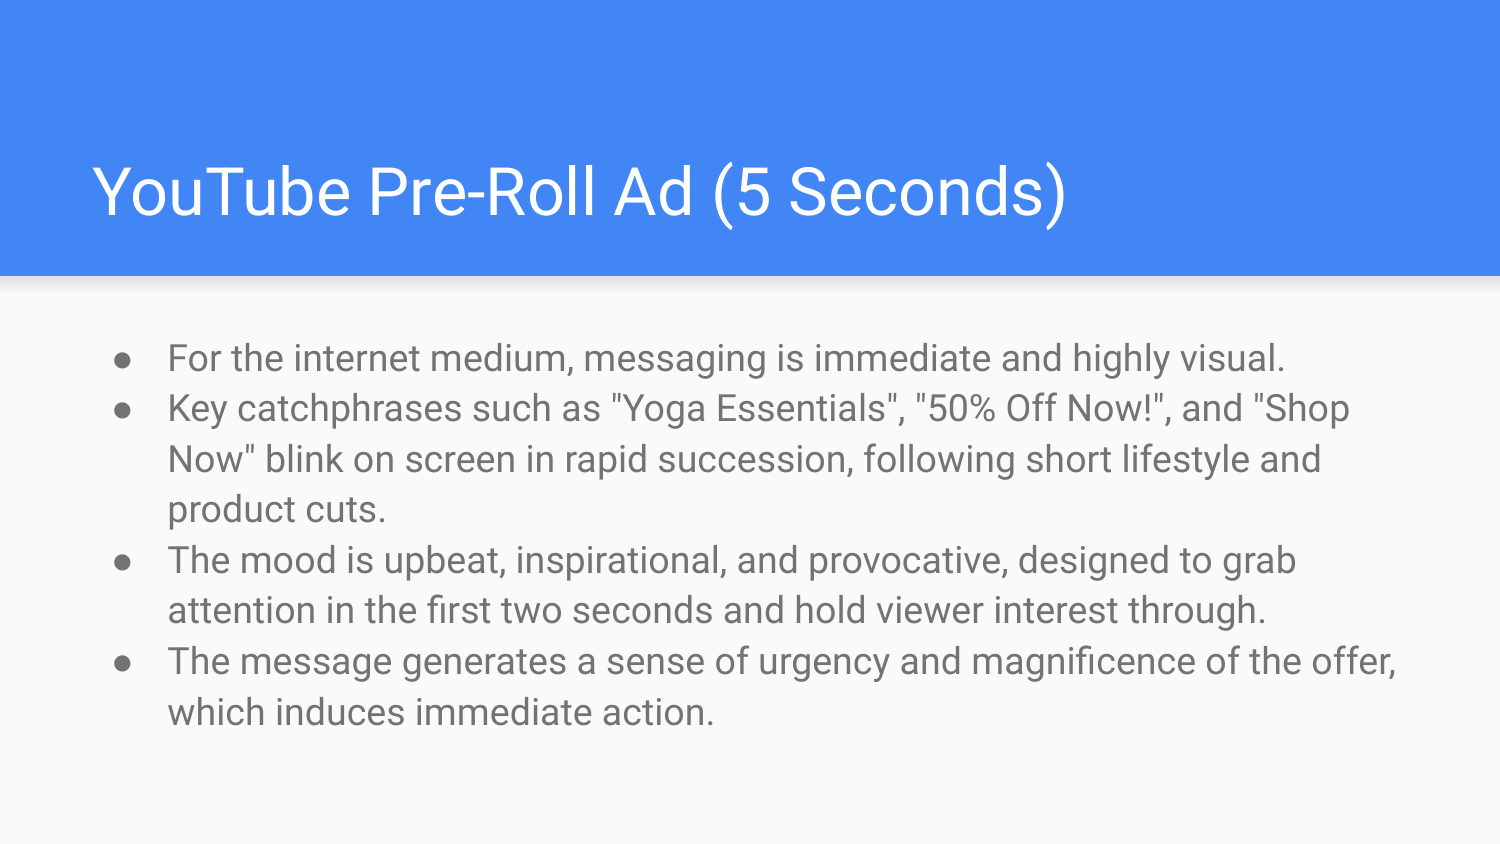

# YouTube Pre-Roll Ad (5 Seconds)
For the internet medium, messaging is immediate and highly visual.
Key catchphrases such as "Yoga Essentials", "50% Off Now!", and "Shop Now" blink on screen in rapid succession, following short lifestyle and product cuts.
The mood is upbeat, inspirational, and provocative, designed to grab attention in the first two seconds and hold viewer interest through.
The message generates a sense of urgency and magnificence of the offer, which induces immediate action.